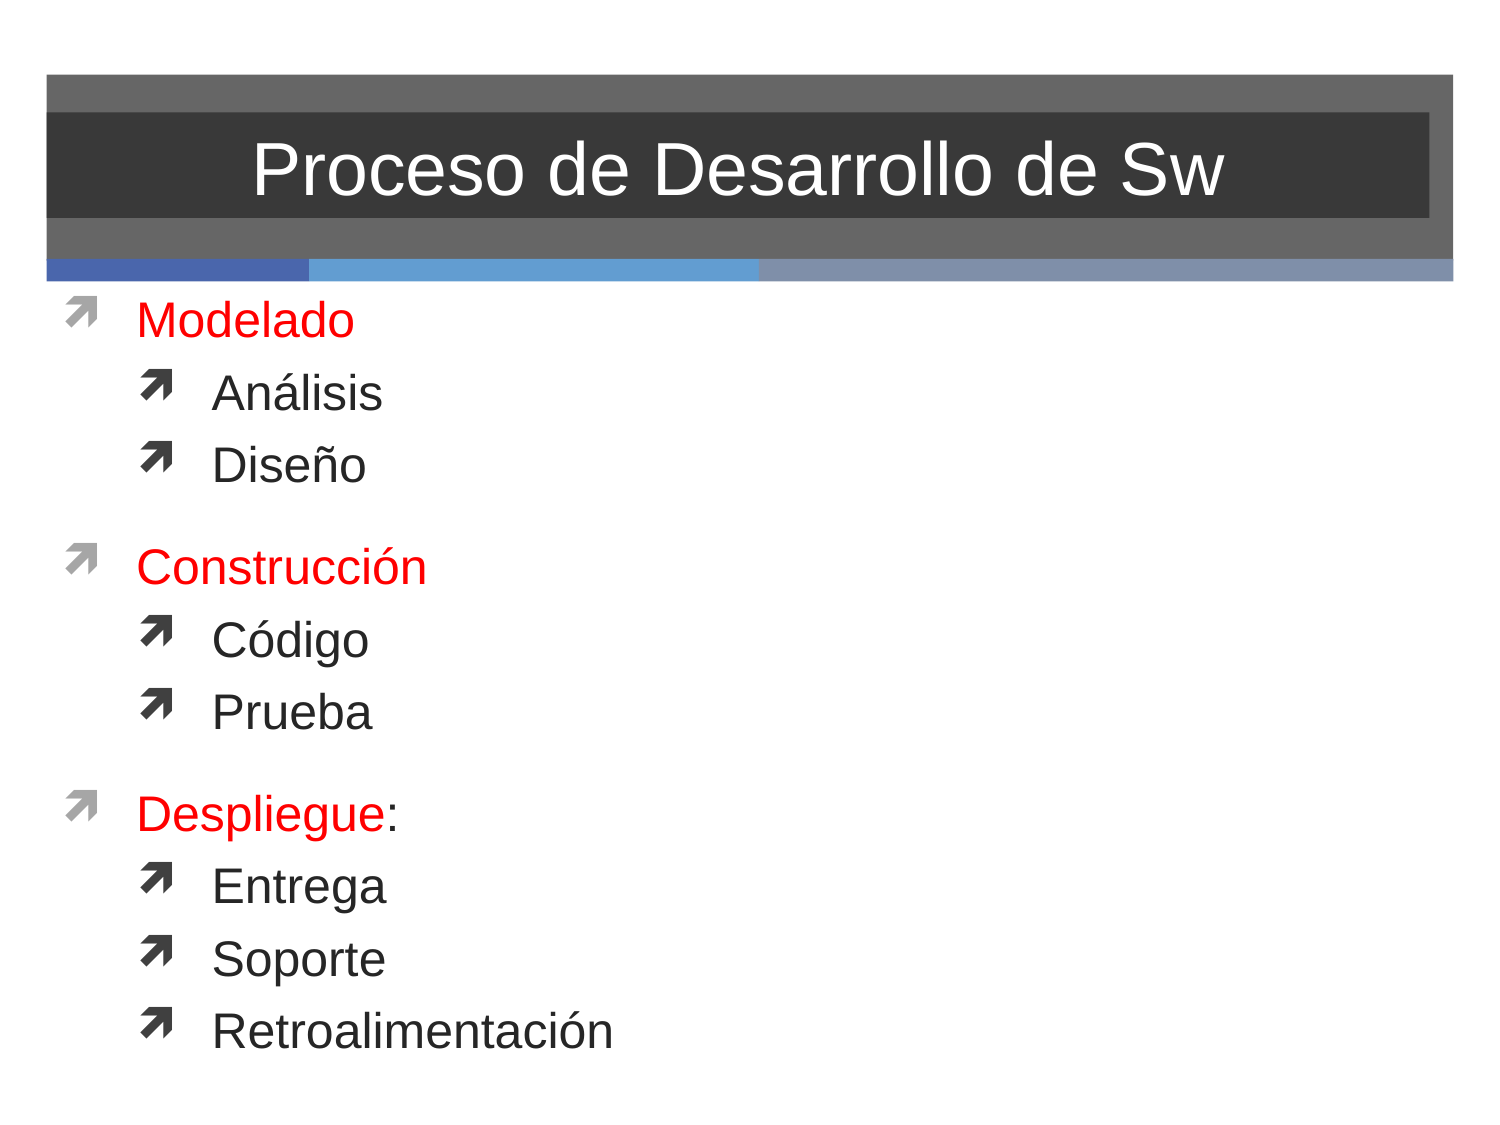

# Proceso de Desarrollo de Sw
Modelado
Análisis
Diseño
Construcción
Código
Prueba
Despliegue:
Entrega
Soporte
Retroalimentación